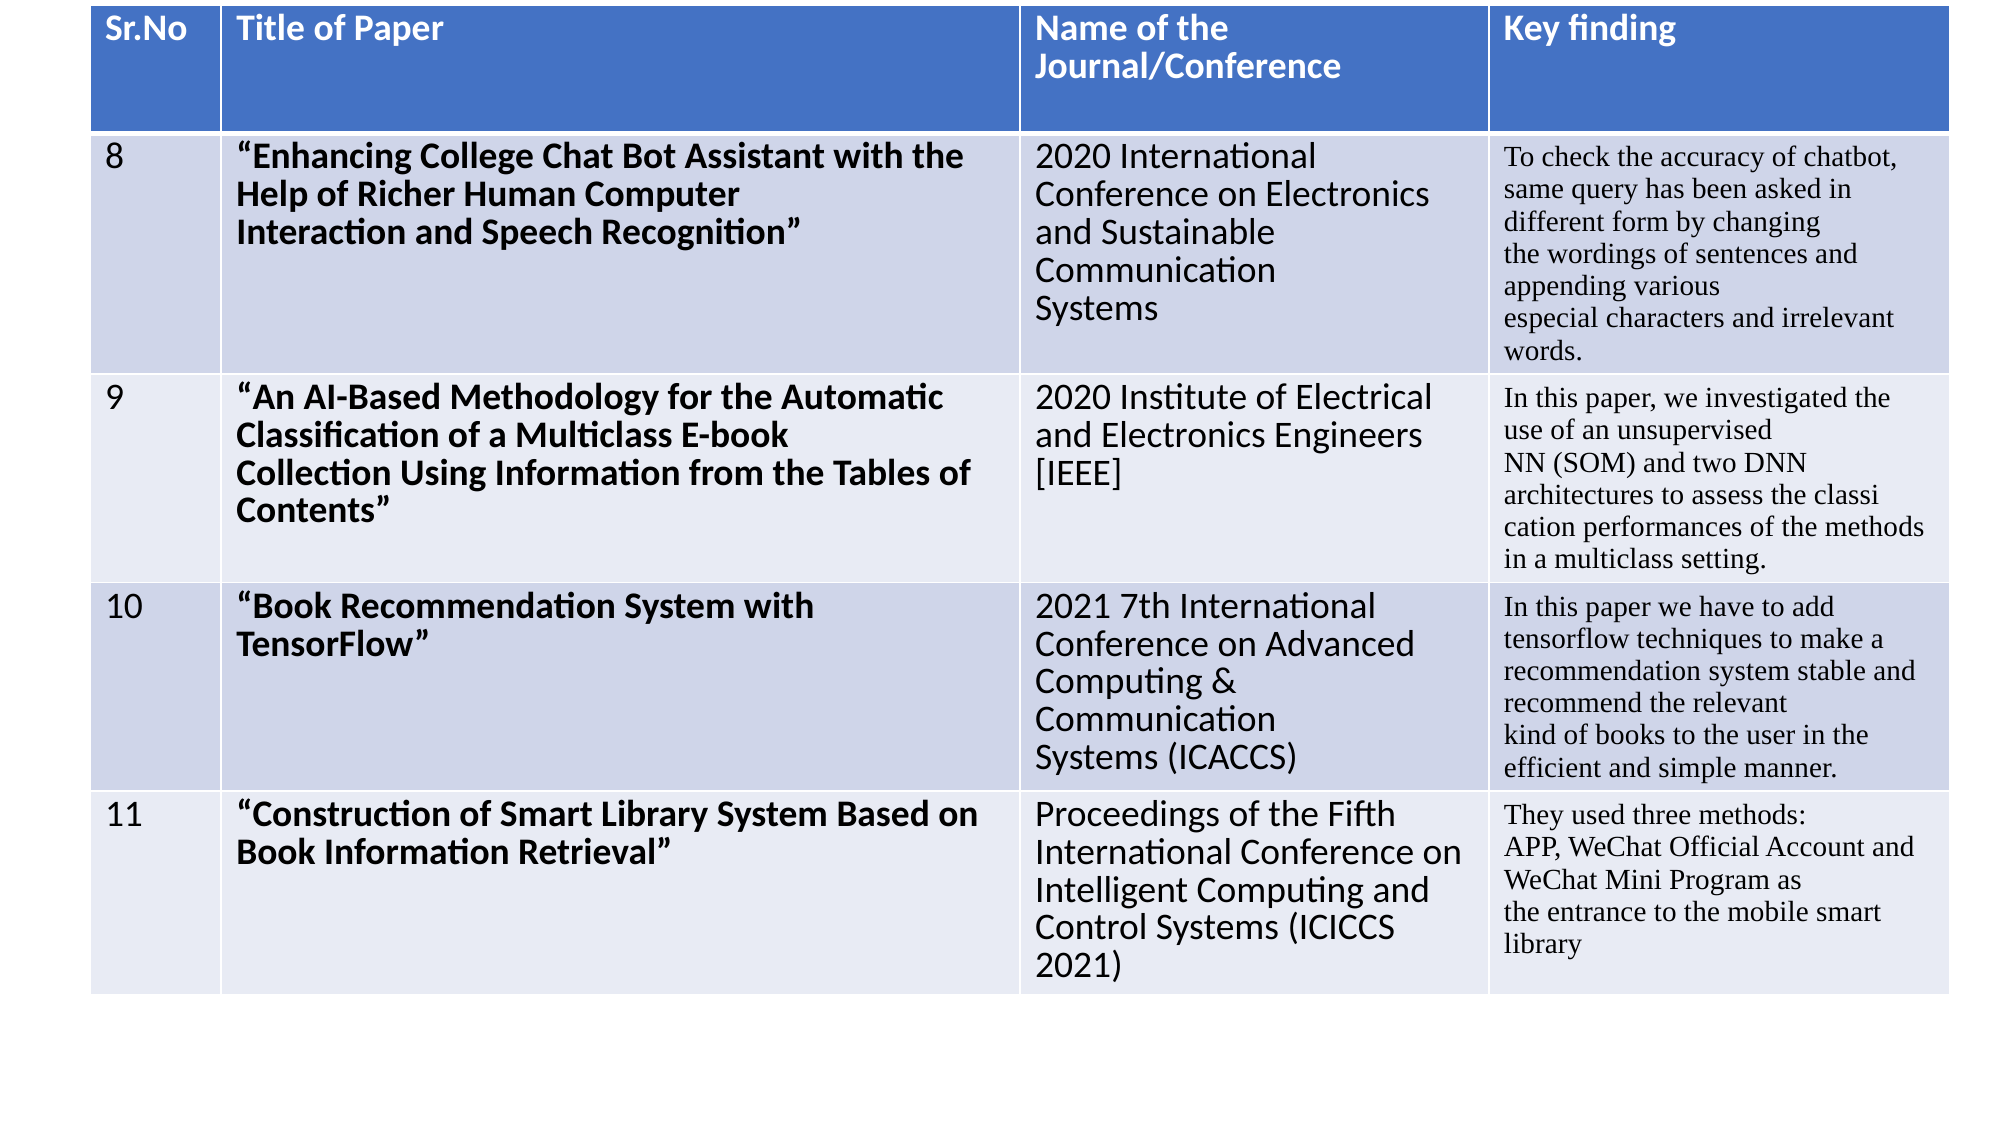

| Sr.No | Title of Paper | Name of the Journal/Conference | Key finding |
| --- | --- | --- | --- |
| 8 | “Enhancing College Chat Bot Assistant with the Help of Richer Human Computer Interaction and Speech Recognition” | 2020 International Conference on Electronics and Sustainable Communication Systems | To check the accuracy of chatbot, same query has been asked in different form by changing the wordings of sentences and appending various especial characters and irrelevant words. |
| 9 | “An AI-Based Methodology for the Automatic Classification of a Multiclass E-book Collection Using Information from the Tables of Contents” | 2020 Institute of Electrical and Electronics Engineers [IEEE] | In this paper, we investigated the use of an unsupervised NN (SOM) and two DNN architectures to assess the classi cation performances of the methods in a multiclass setting. |
| 10 | “Book Recommendation System with TensorFlow” | 2021 7th International Conference on Advanced Computing & Communication Systems (ICACCS) | In this paper we have to add tensorflow techniques to make a recommendation system stable and recommend the relevant kind of books to the user in the efficient and simple manner. |
| 11 | “Construction of Smart Library System Based on Book Information Retrieval” | Proceedings of the Fifth International Conference on Intelligent Computing and Control Systems (ICICCS 2021) | They used three methods: APP, WeChat Official Account and WeChat Mini Program as the entrance to the mobile smart library |